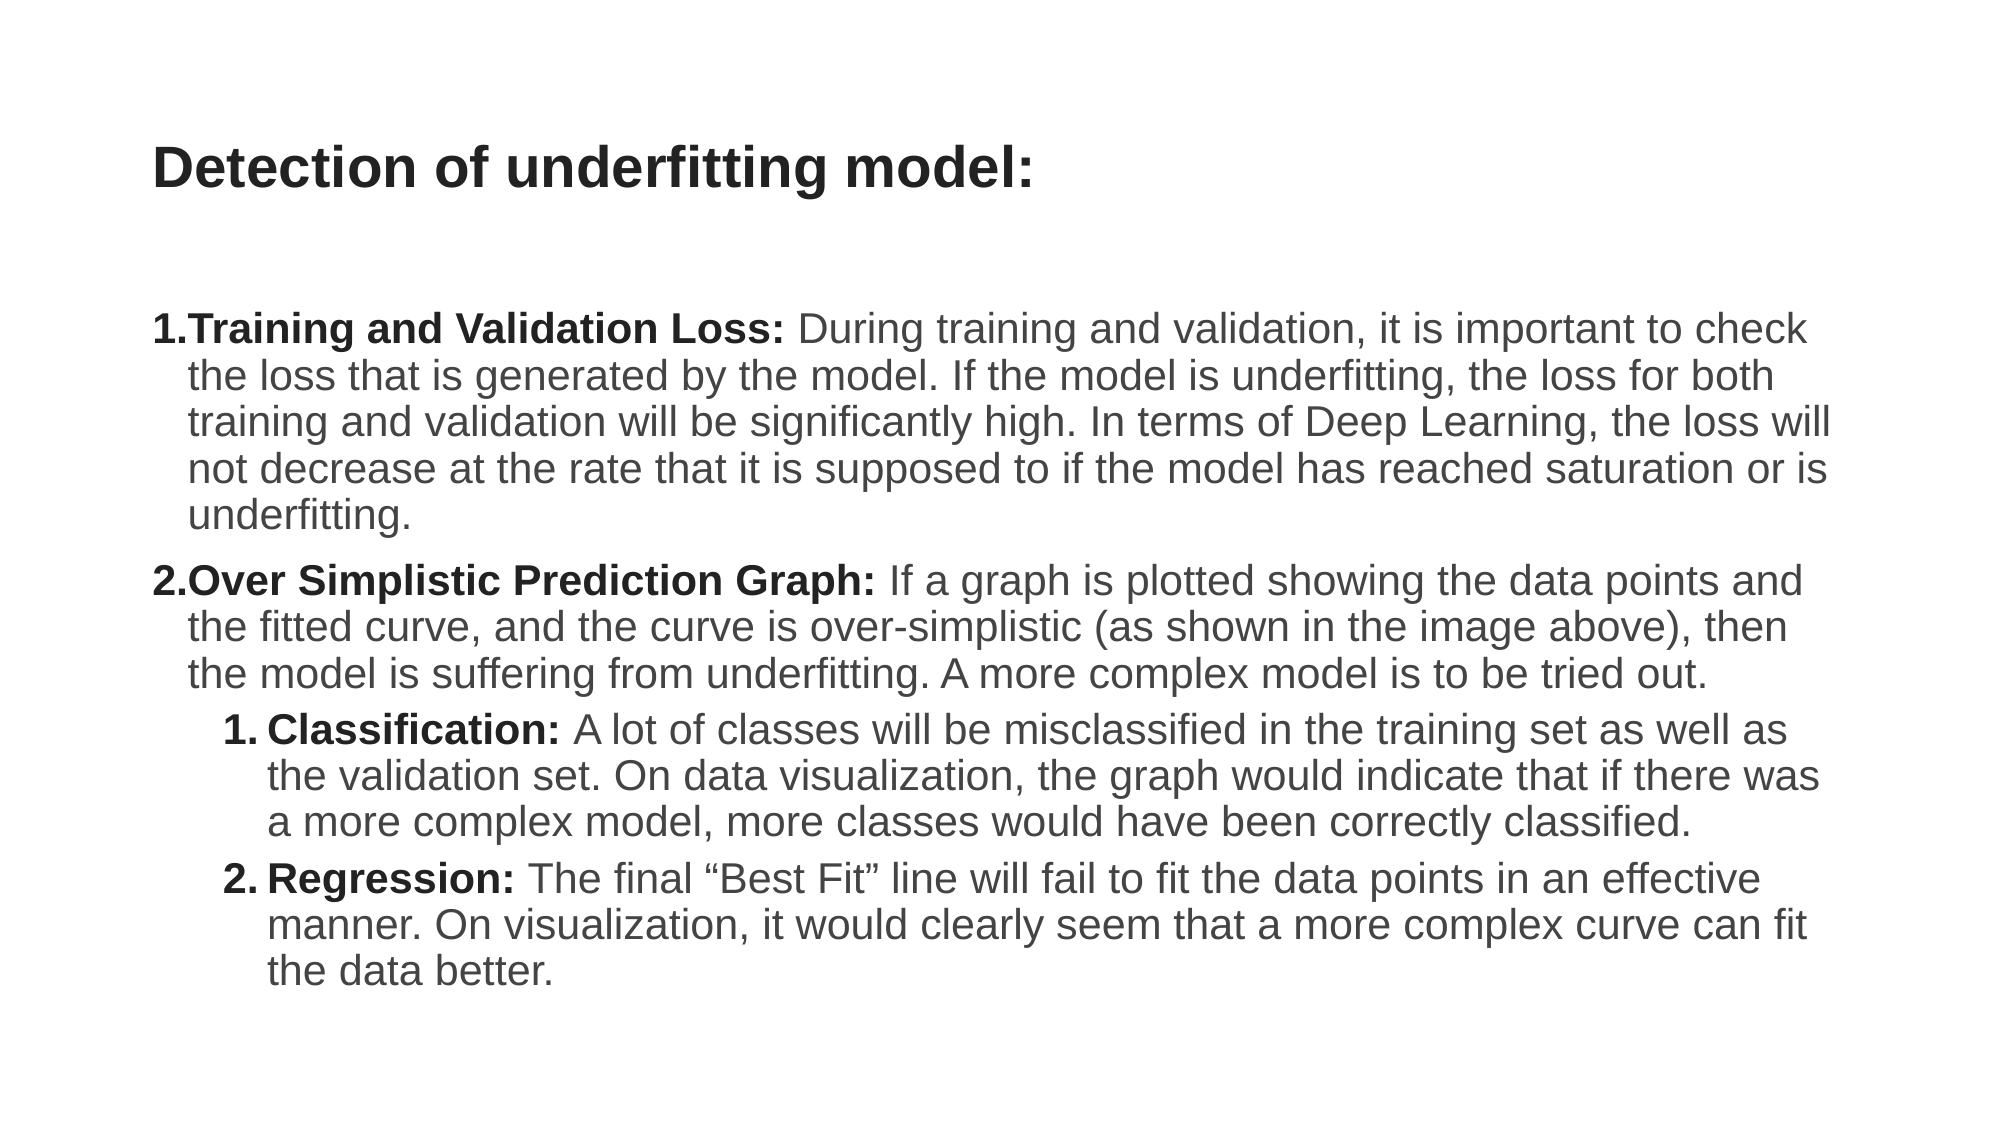

# Detection of underfitting model:
Training and Validation Loss: During training and validation, it is important to check the loss that is generated by the model. If the model is underfitting, the loss for both training and validation will be significantly high. In terms of Deep Learning, the loss will not decrease at the rate that it is supposed to if the model has reached saturation or is underfitting.
Over Simplistic Prediction Graph: If a graph is plotted showing the data points and the fitted curve, and the curve is over-simplistic (as shown in the image above), then the model is suffering from underfitting. A more complex model is to be tried out.
Classification: A lot of classes will be misclassified in the training set as well as the validation set. On data visualization, the graph would indicate that if there was a more complex model, more classes would have been correctly classified.
Regression: The final “Best Fit” line will fail to fit the data points in an effective manner. On visualization, it would clearly seem that a more complex curve can fit the data better.